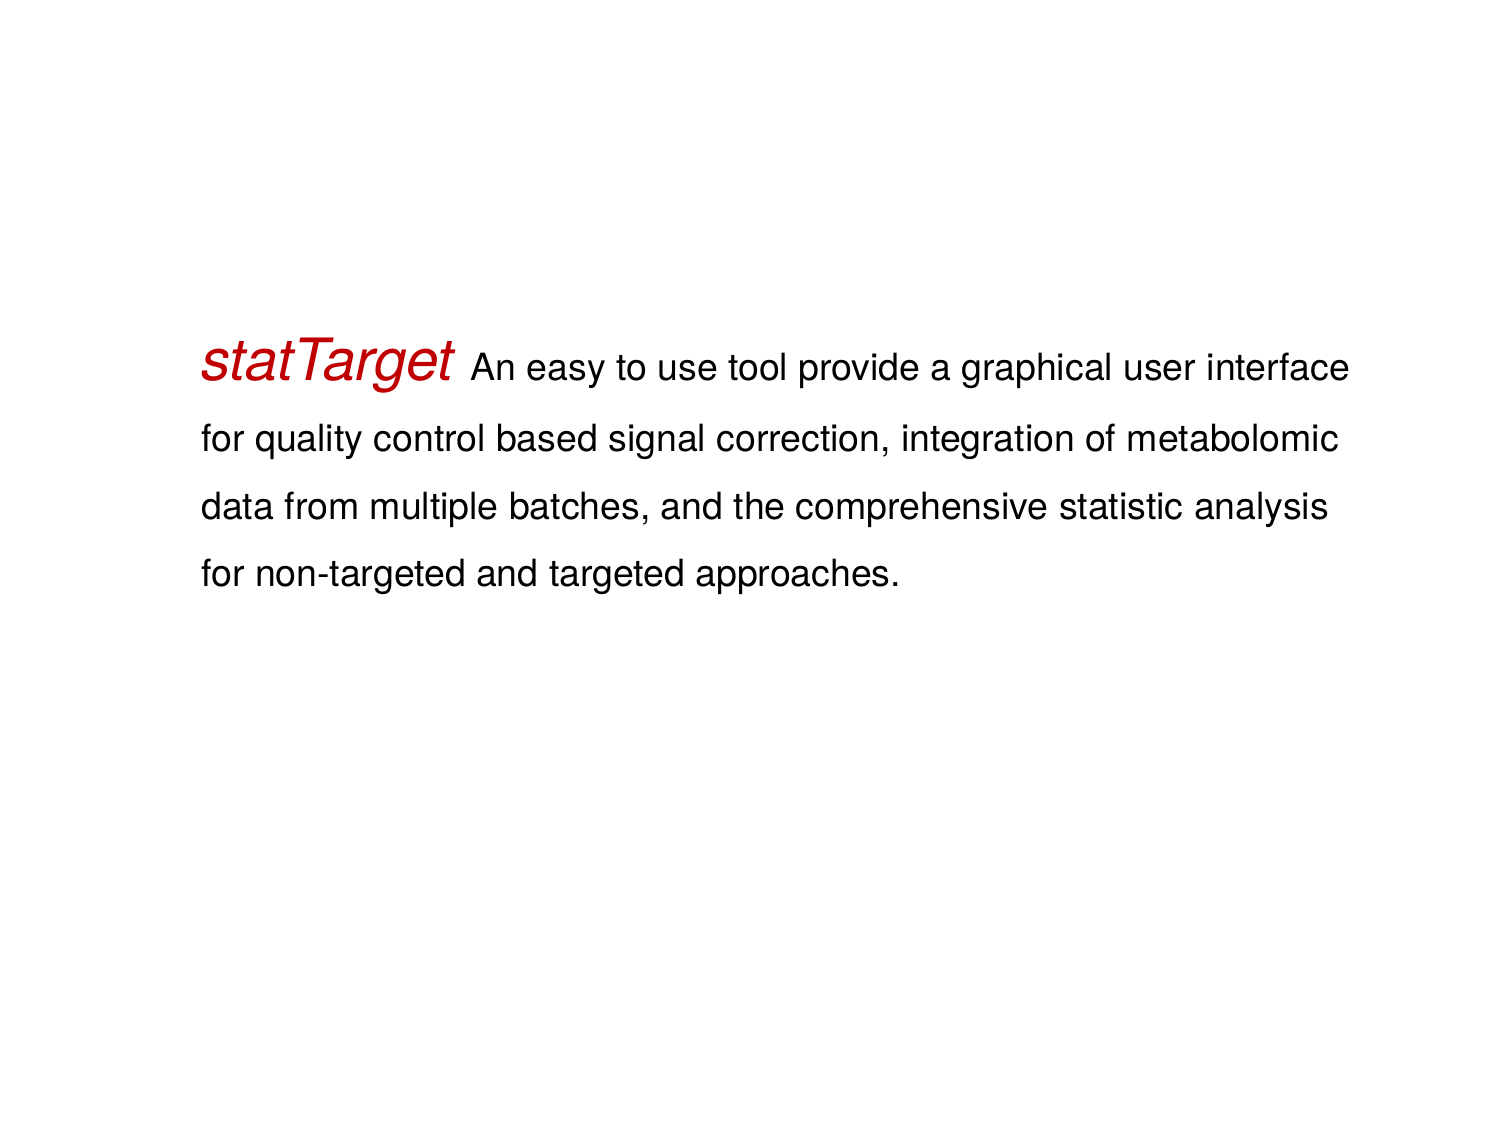

statTarget An easy to use tool provide a graphical user interface for quality control based signal correction, integration of metabolomic data from multiple batches, and the comprehensive statistic analysis for non-targeted and targeted approaches.